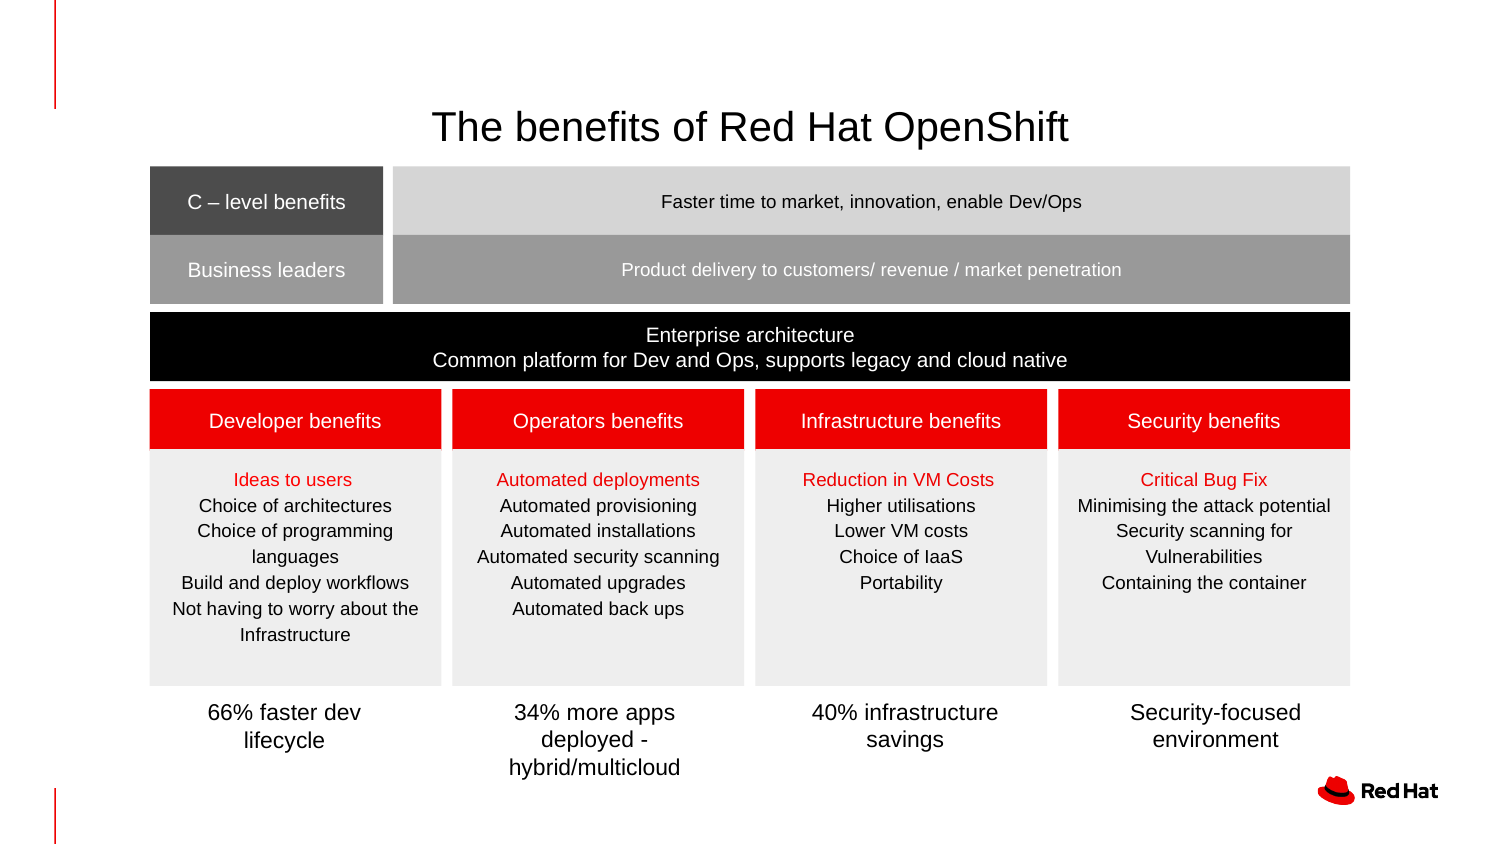

The benefits of Red Hat OpenShift
C – level benefits
Faster time to market, innovation, enable Dev/Ops
Business leaders
Product delivery to customers/ revenue / market penetration
Enterprise architecture
Common platform for Dev and Ops, supports legacy and cloud native
Developer benefits
Ideas to users
Choice of architectures
Choice of programming languages
Build and deploy workflows
Not having to worry about the Infrastructure
Operators benefits
Automated deployments
Automated provisioning
Automated installations
Automated security scanning
Automated upgrades
Automated back ups
Infrastructure benefits
Reduction in VM Costs
Higher utilisations
Lower VM costs
Choice of IaaS
Portability
Security benefits
Critical Bug Fix
Minimising the attack potential
Security scanning for Vulnerabilities
Containing the container
34% more apps deployed - hybrid/multicloud
40% infrastructure savings
Security-focused environment
66% faster dev lifecycle